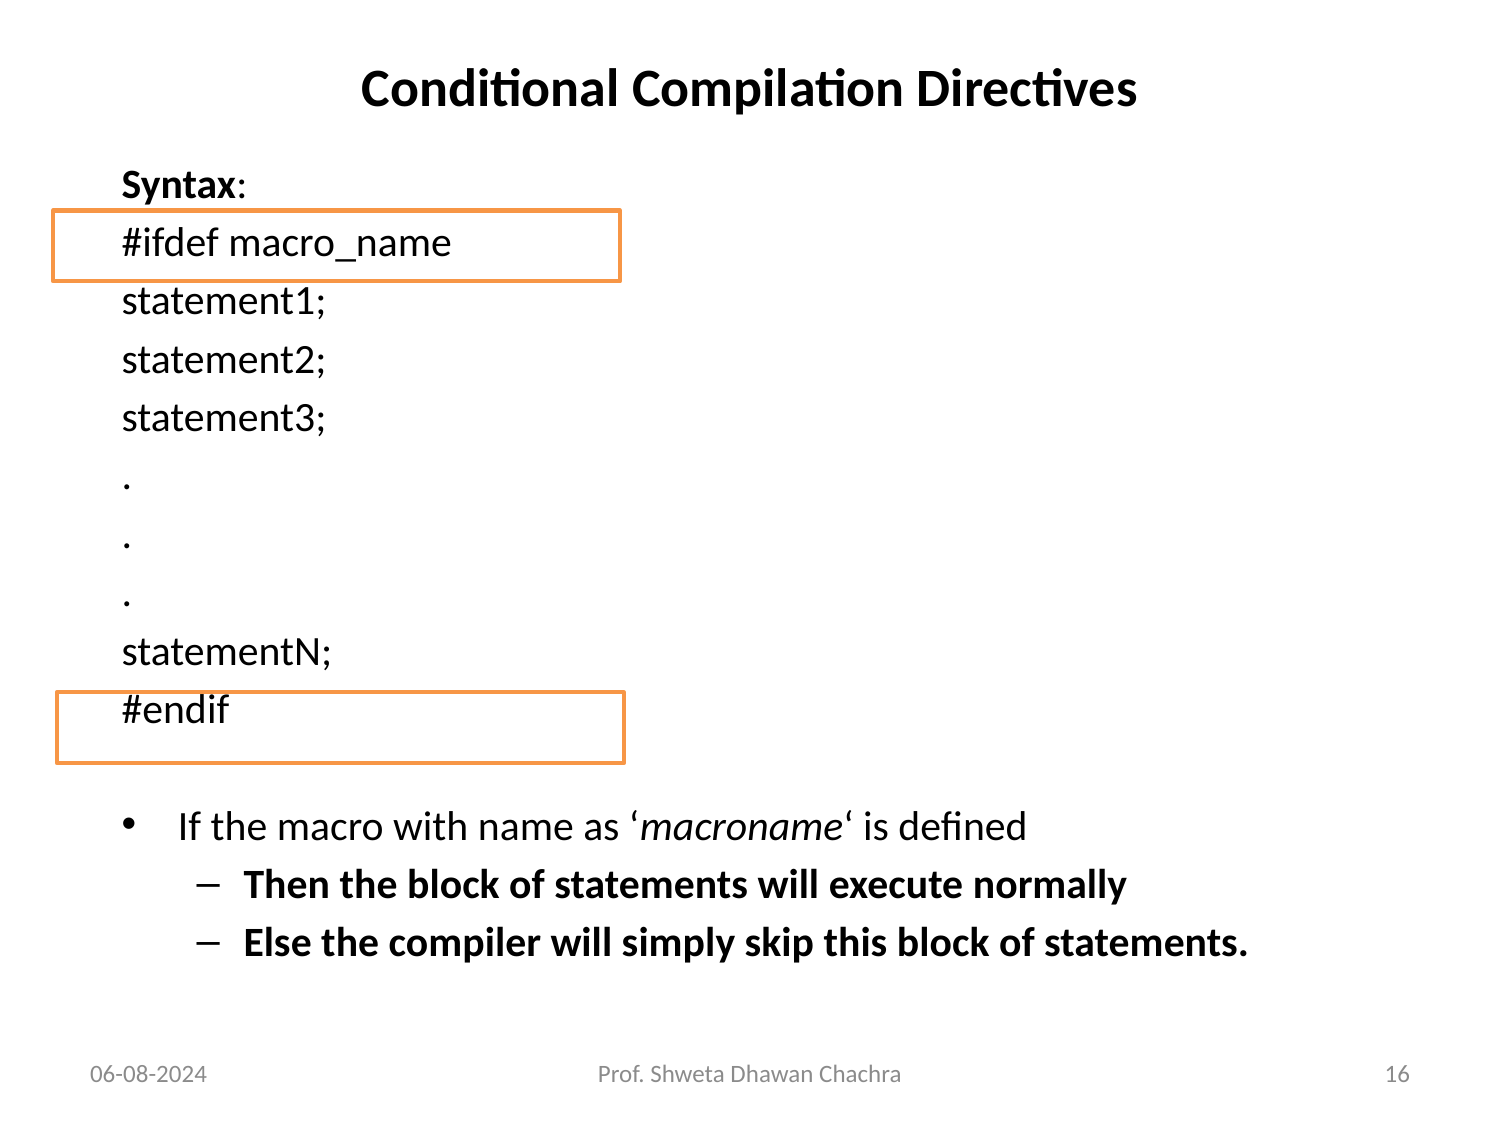

# Conditional Compilation Directives
Syntax:
#ifdef macro_name
statement1;
statement2;
statement3;
.
.
.
statementN;
#endif

If the macro with name as ‘macroname‘ is defined
Then the block of statements will execute normally
Else the compiler will simply skip this block of statements.

06-08-2024
Prof. Shweta Dhawan Chachra
16